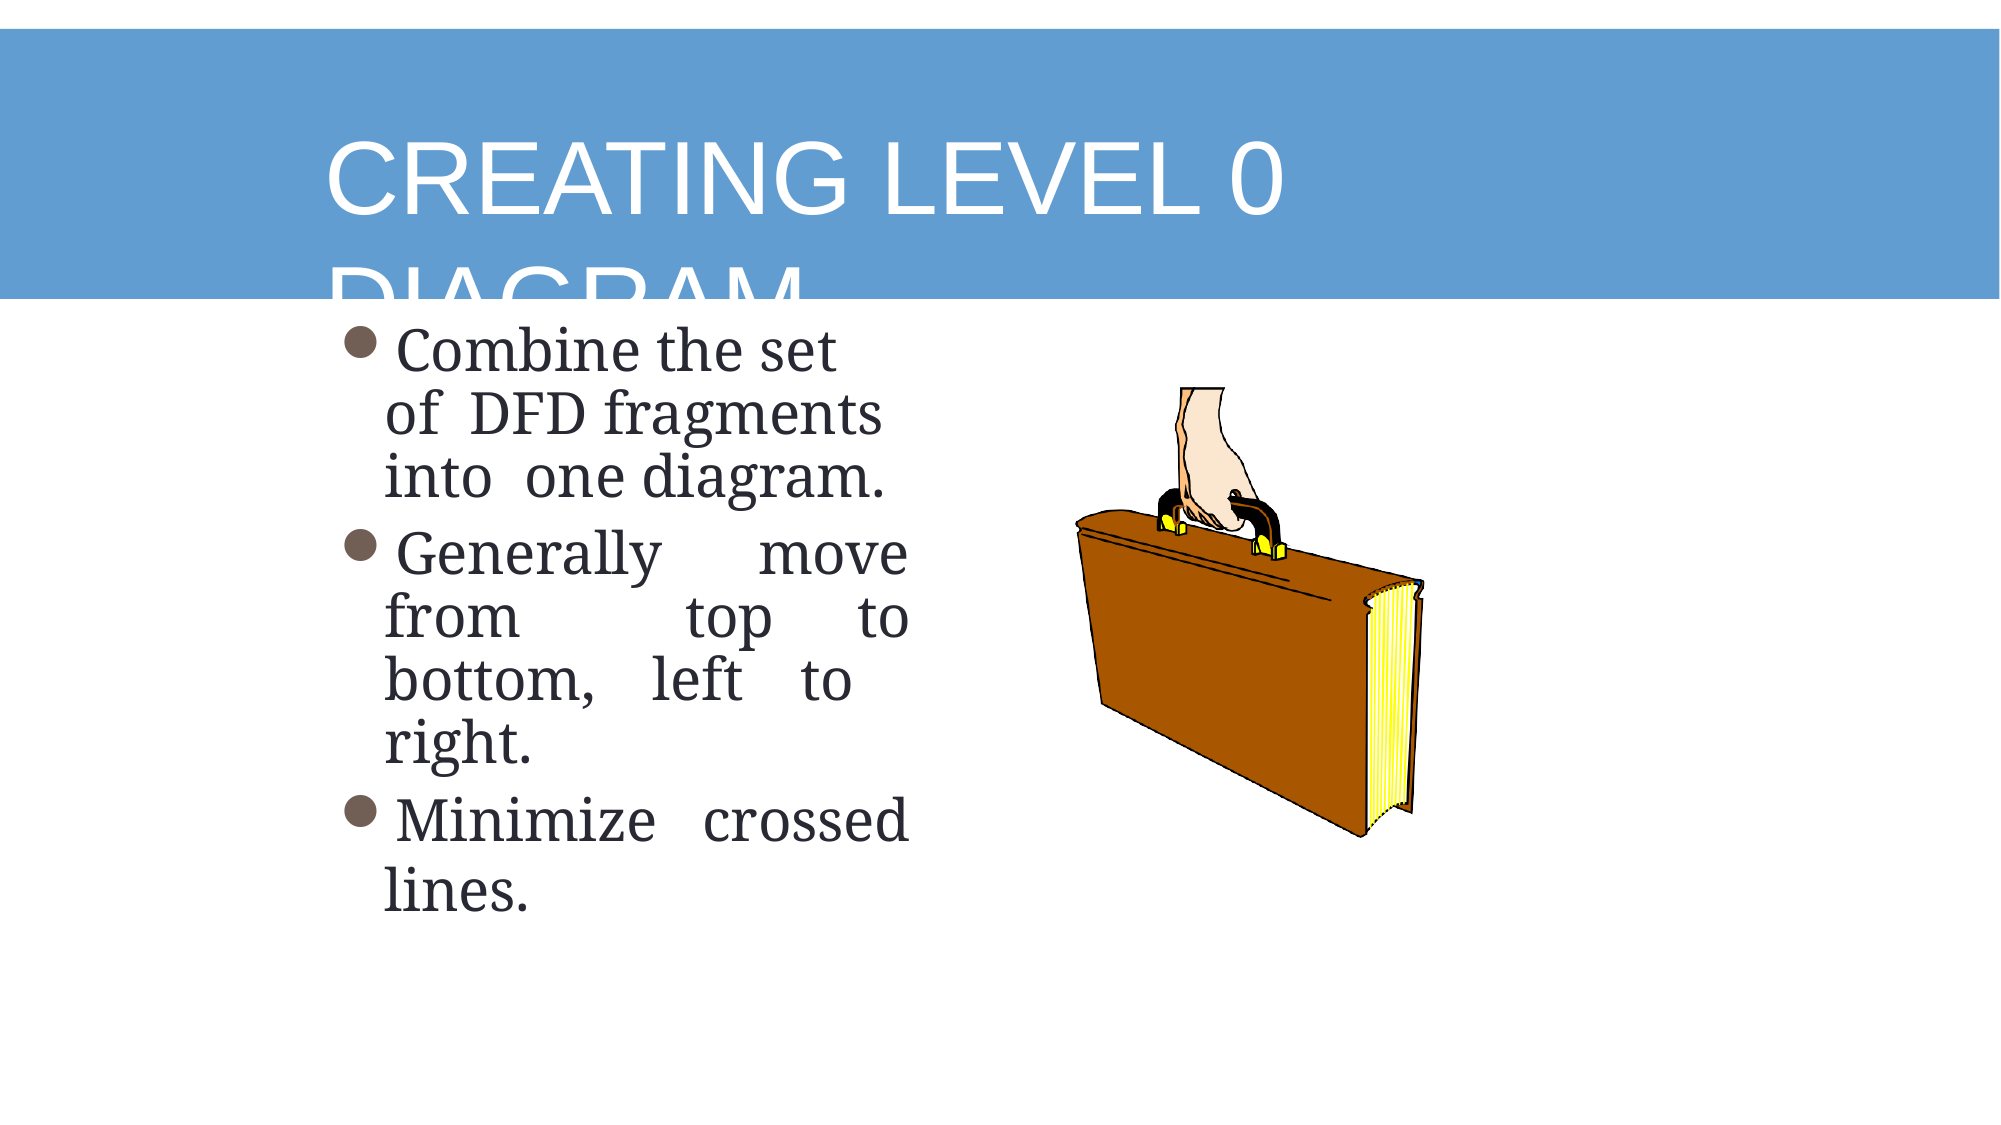

# Creating Level 0 Diagram
Combine the set of  DFD fragments into  one diagram.
Generally move from  top to bottom, left to  right.
Minimize crossed lines.